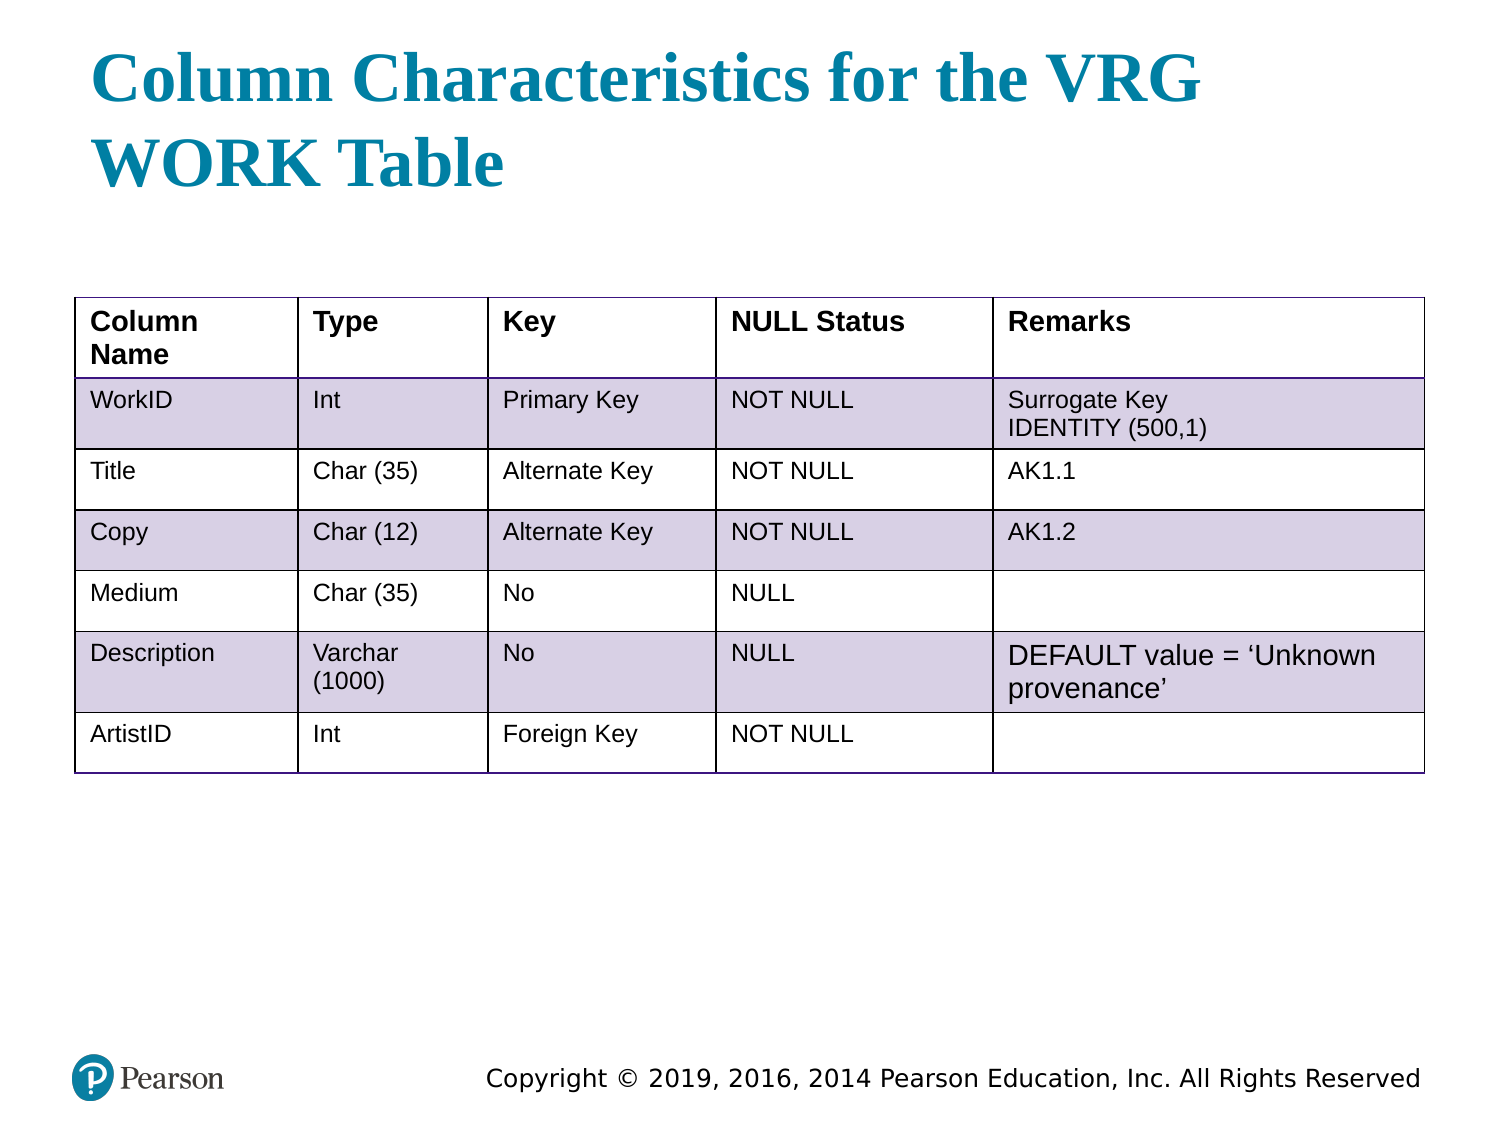

# Column Characteristics for the VRG WORK Table
| Column Name | Type | Key | NULL Status | Remarks |
| --- | --- | --- | --- | --- |
| WorkID | Int | Primary Key | NOT NULL | Surrogate Key IDENTITY (500,1) |
| Title | Char (35) | Alternate Key | NOT NULL | AK1.1 |
| Copy | Char (12) | Alternate Key | NOT NULL | AK1.2 |
| Medium | Char (35) | No | NULL |  |
| Description | Varchar (1000) | No | NULL | DEFAULT value = ‘Unknown provenance’ |
| ArtistID | Int | Foreign Key | NOT NULL |  |